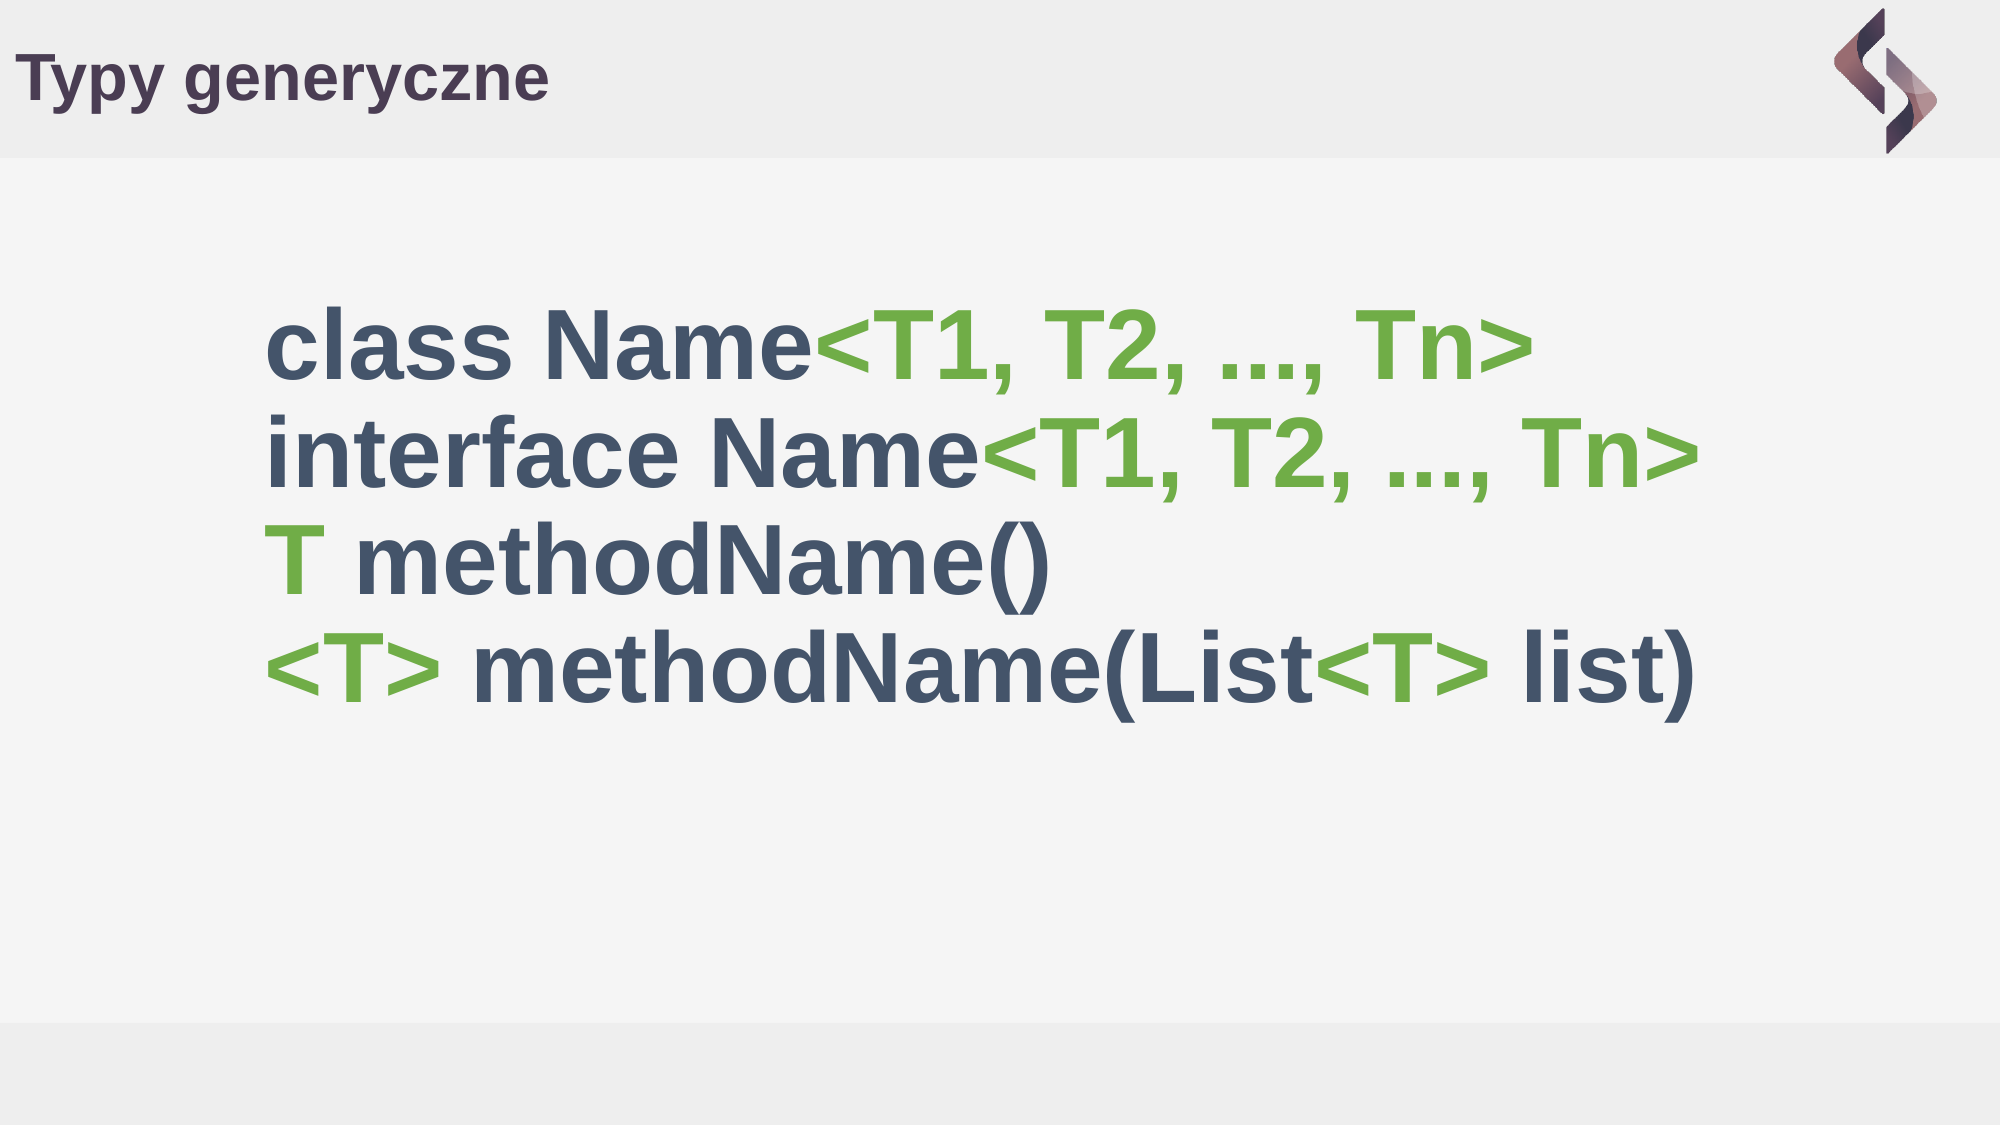

# Typy generyczne

class Name<T1, T2, ..., Tn>
interface Name<T1, T2, ..., Tn>
T methodName()
<T> methodName(List<T> list)